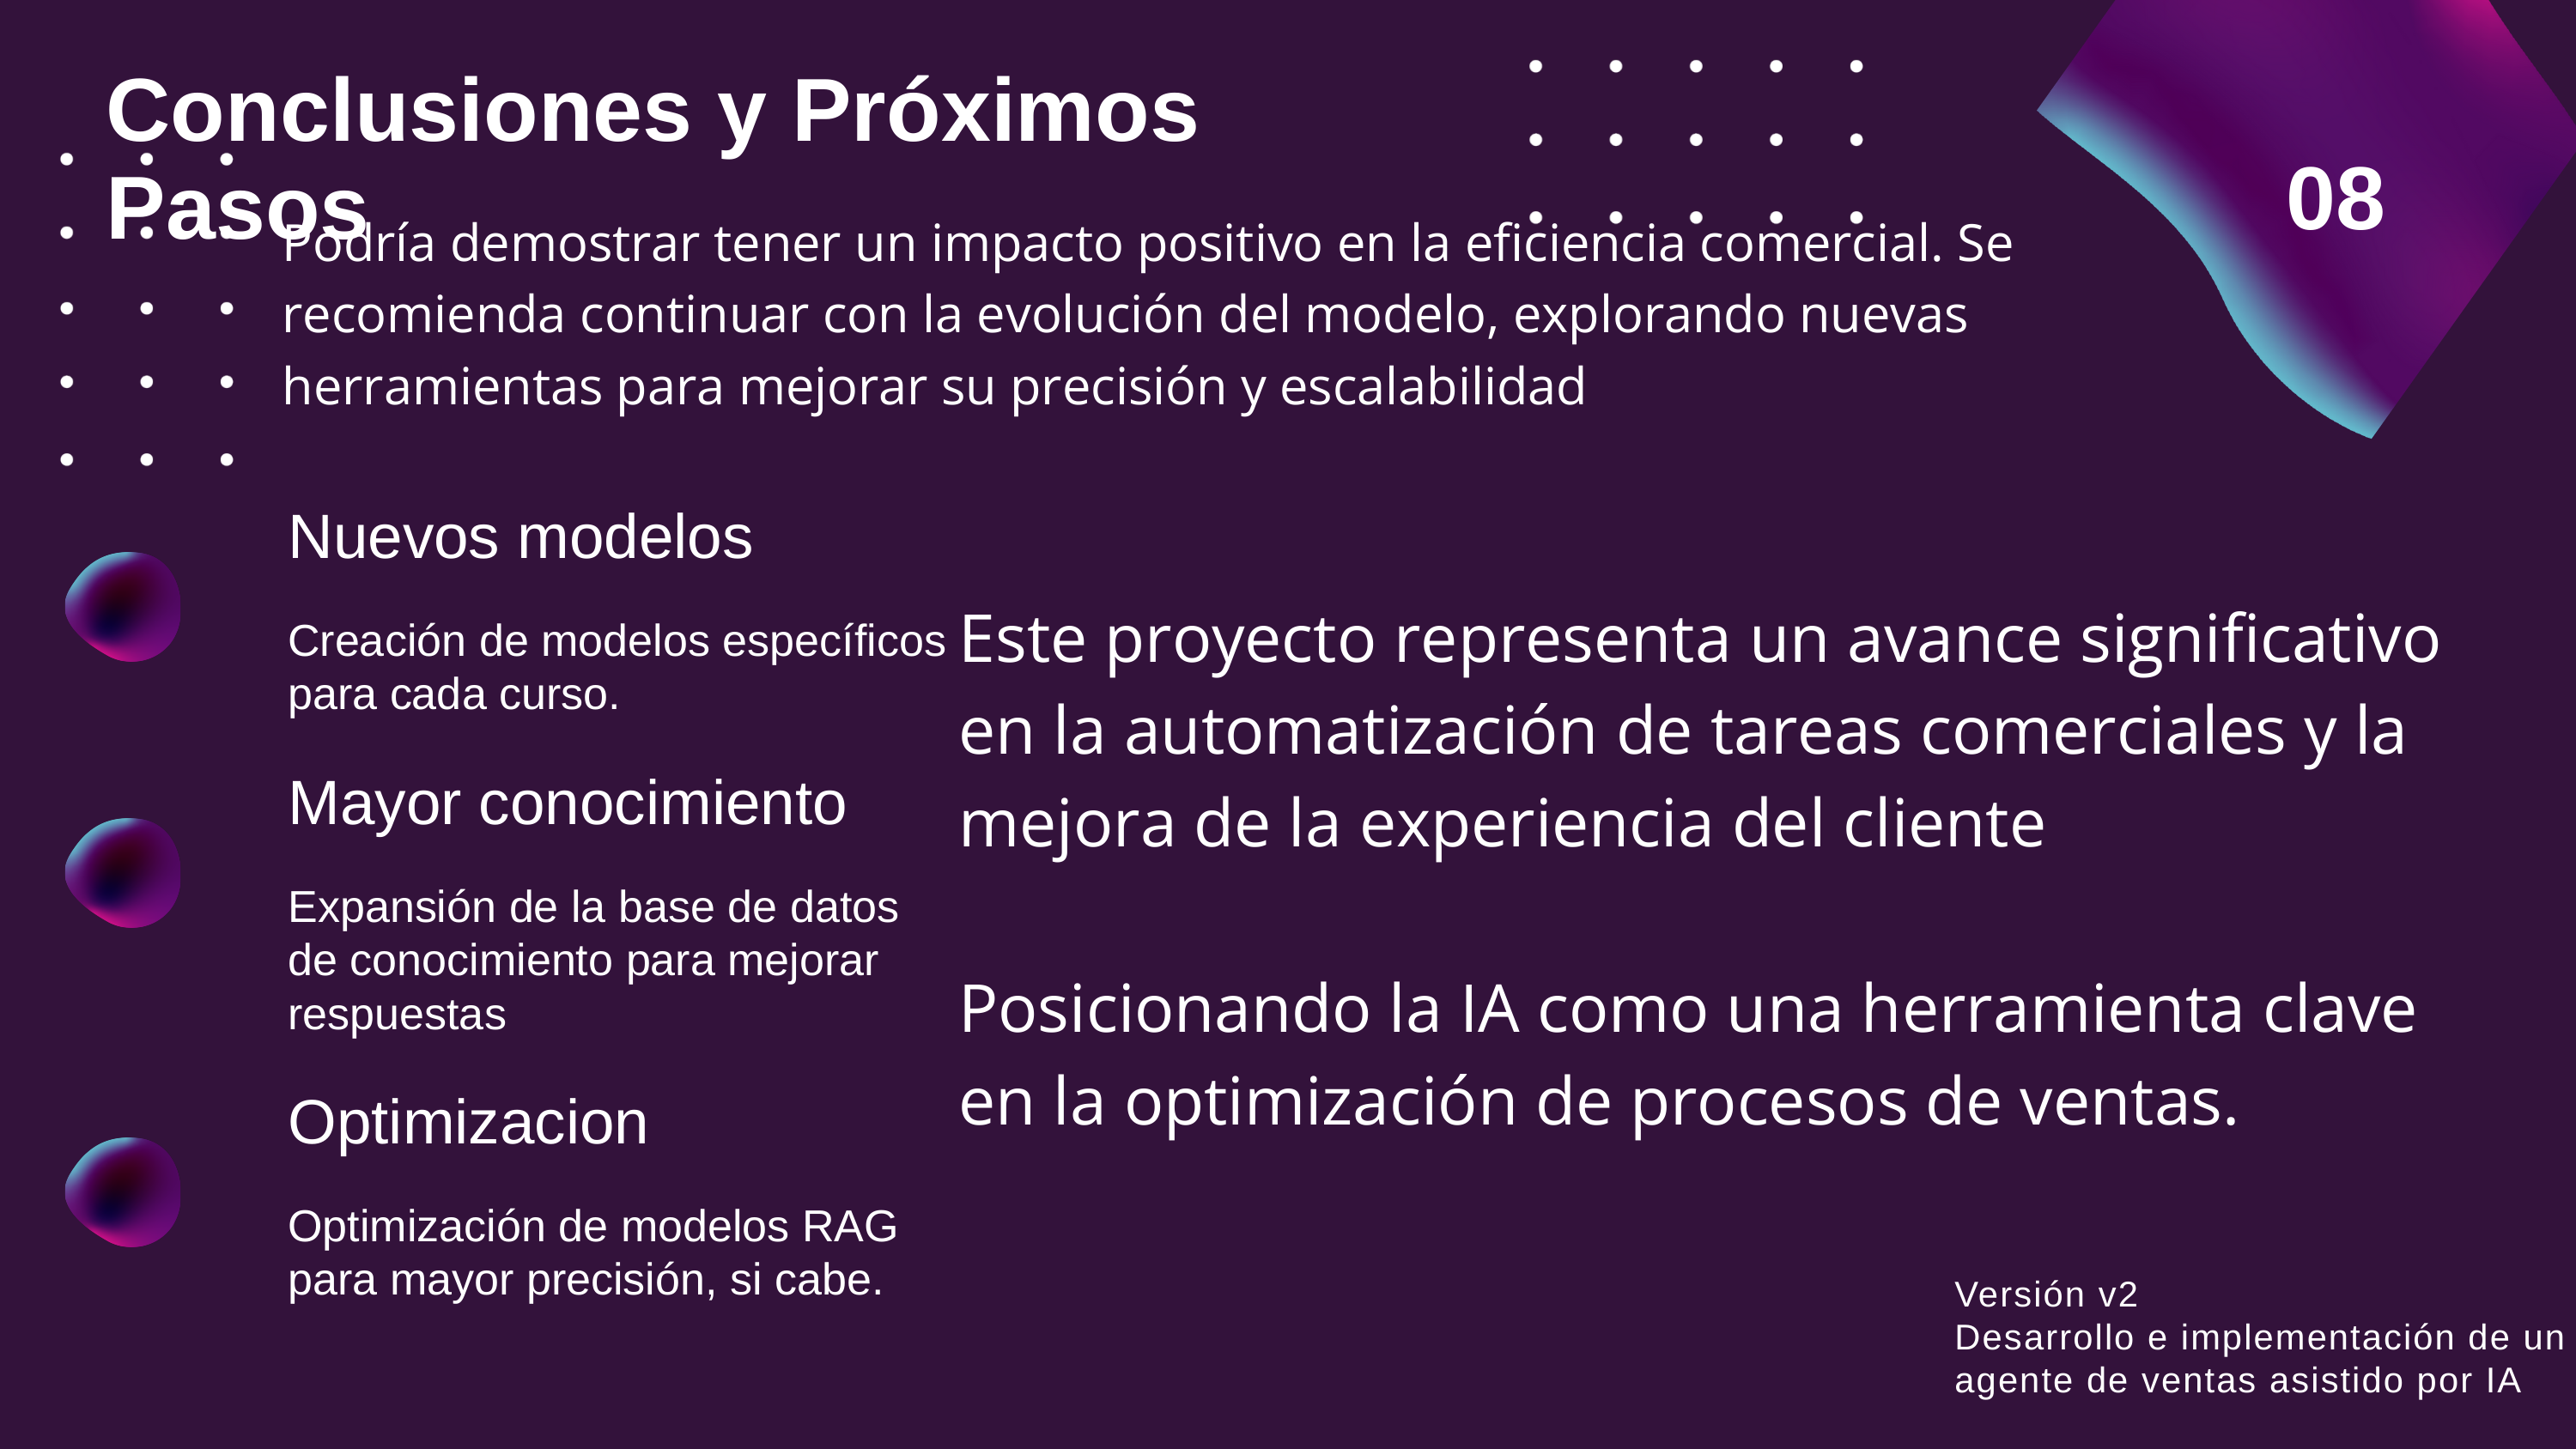

Conclusiones y Próximos Pasos

08
Podría demostrar tener un impacto positivo en la eficiencia comercial. Se recomienda continuar con la evolución del modelo, explorando nuevas herramientas para mejorar su precisión y escalabilidad
Nuevos modelos

Creación de modelos específicos para cada curso.
Este proyecto representa un avance significativo en la automatización de tareas comerciales y la mejora de la experiencia del cliente

Posicionando la IA como una herramienta clave en la optimización de procesos de ventas.
Mayor conocimiento

Expansión de la base de datos de conocimiento para mejorar respuestas
Optimizacion

Optimización de modelos RAG para mayor precisión, si cabe.
Versión v2
Desarrollo e implementación de un agente de ventas asistido por IA